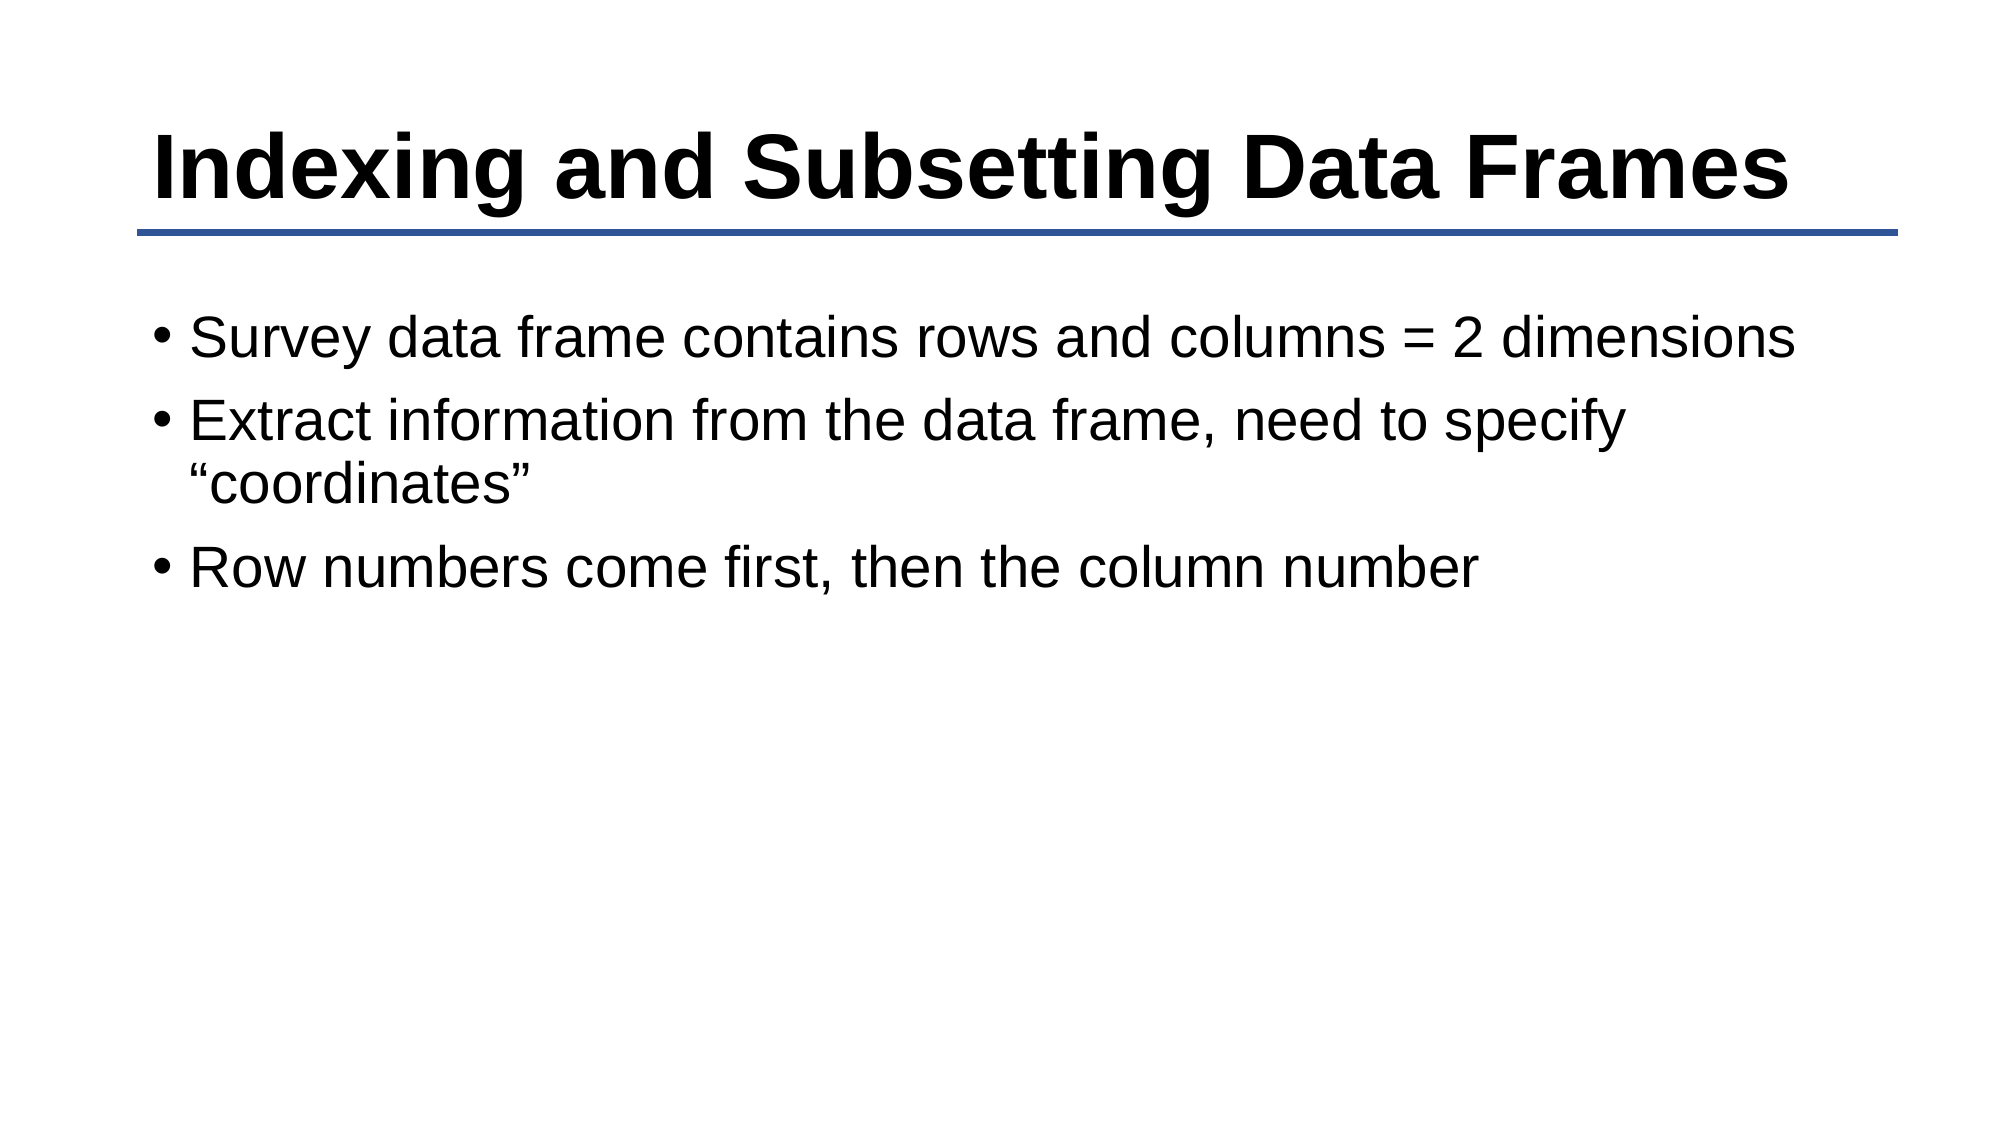

# Indexing and Subsetting Data Frames
Survey data frame contains rows and columns = 2 dimensions
Extract information from the data frame, need to specify “coordinates”
Row numbers come first, then the column number